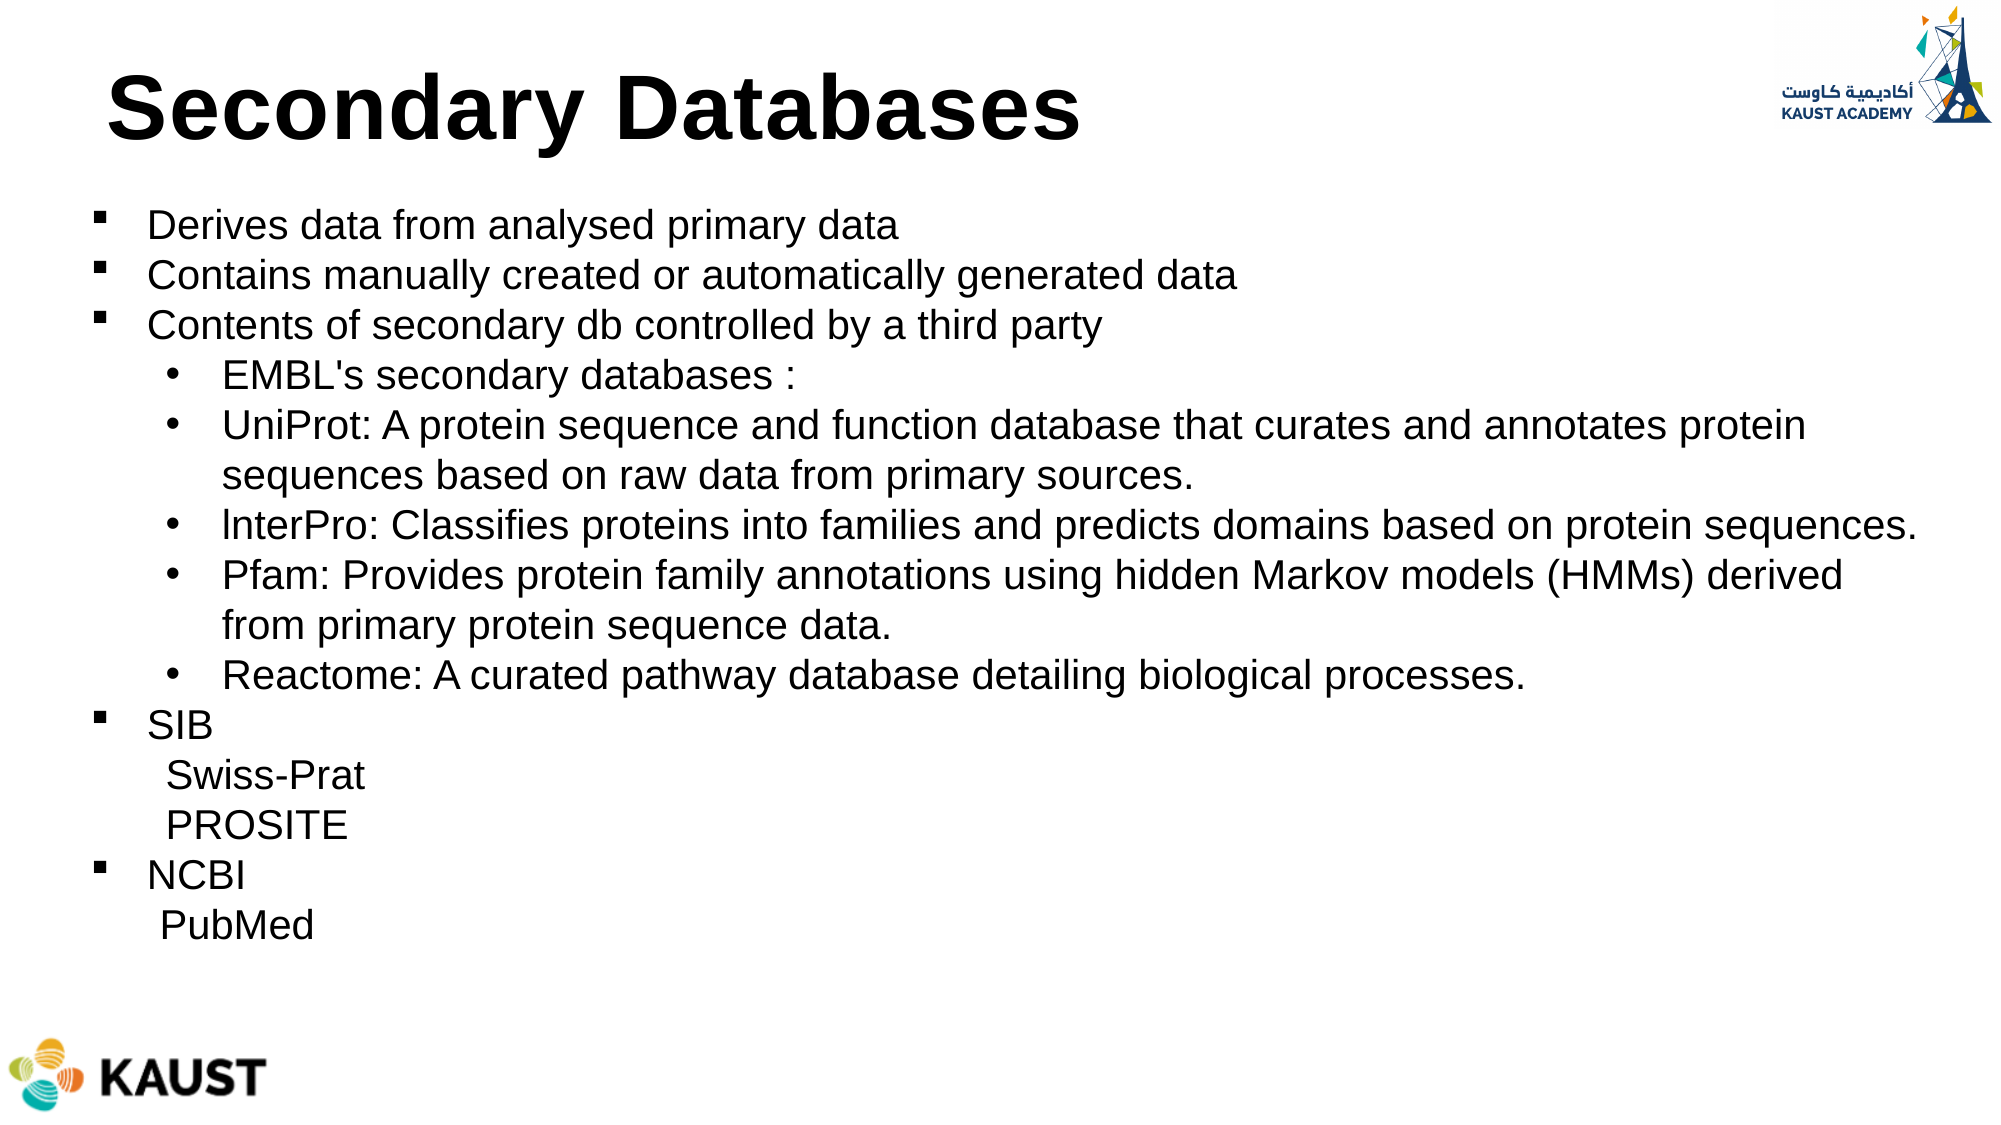

Secondary Databases
Derives data from analysed primary data
Contains manually created or automatically generated data
Contents of secondary db controlled by a third party
EMBL's secondary databases :
UniProt: A protein sequence and function database that curates and annotates protein sequences based on raw data from primary sources.
lnterPro: Classifies proteins into families and predicts domains based on protein sequences.
Pfam: Provides protein family annotations using hidden Markov models (HMMs) derived from primary protein sequence data.
Reactome: A curated pathway database detailing biological processes.
SIB
Swiss-Prat
PROSITE
NCBI
      PubMed